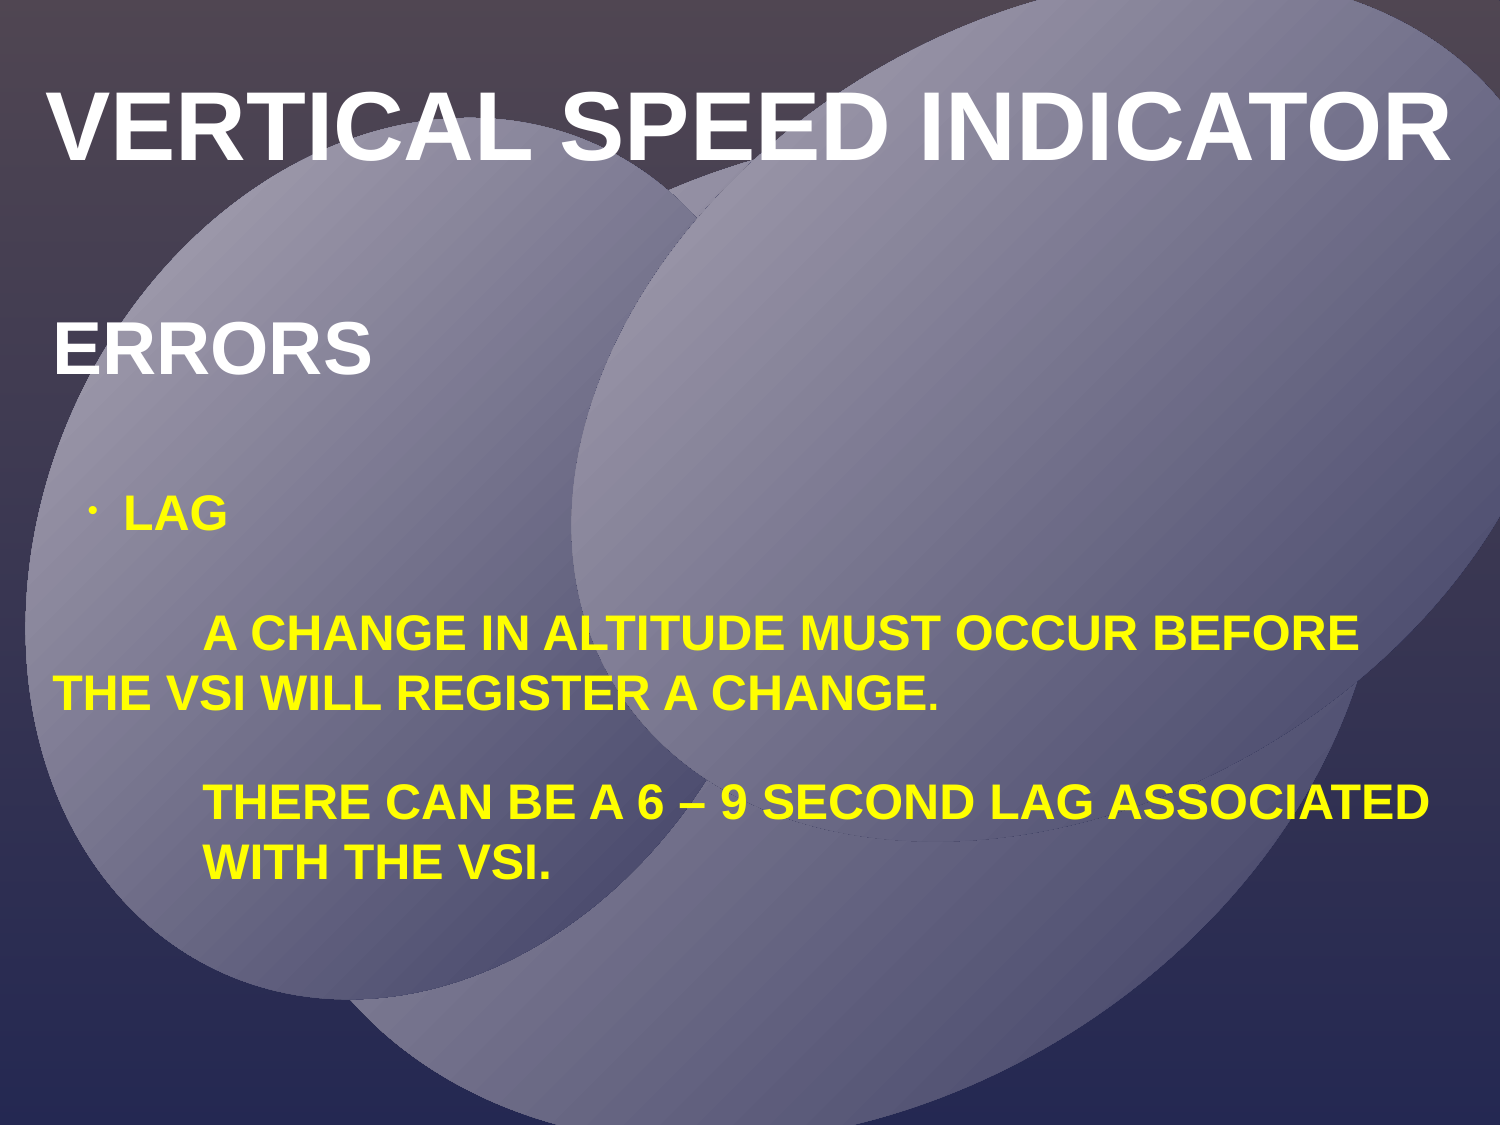

VERTICAL SPEED INDICATOR
ERRORS

LAG

	A CHANGE IN ALTITUDE MUST OCCUR BEFORE 	THE VSI WILL REGISTER A CHANGE.

	THERE CAN BE A 6 – 9 SECOND LAG ASSOCIATED 	WITH THE VSI.